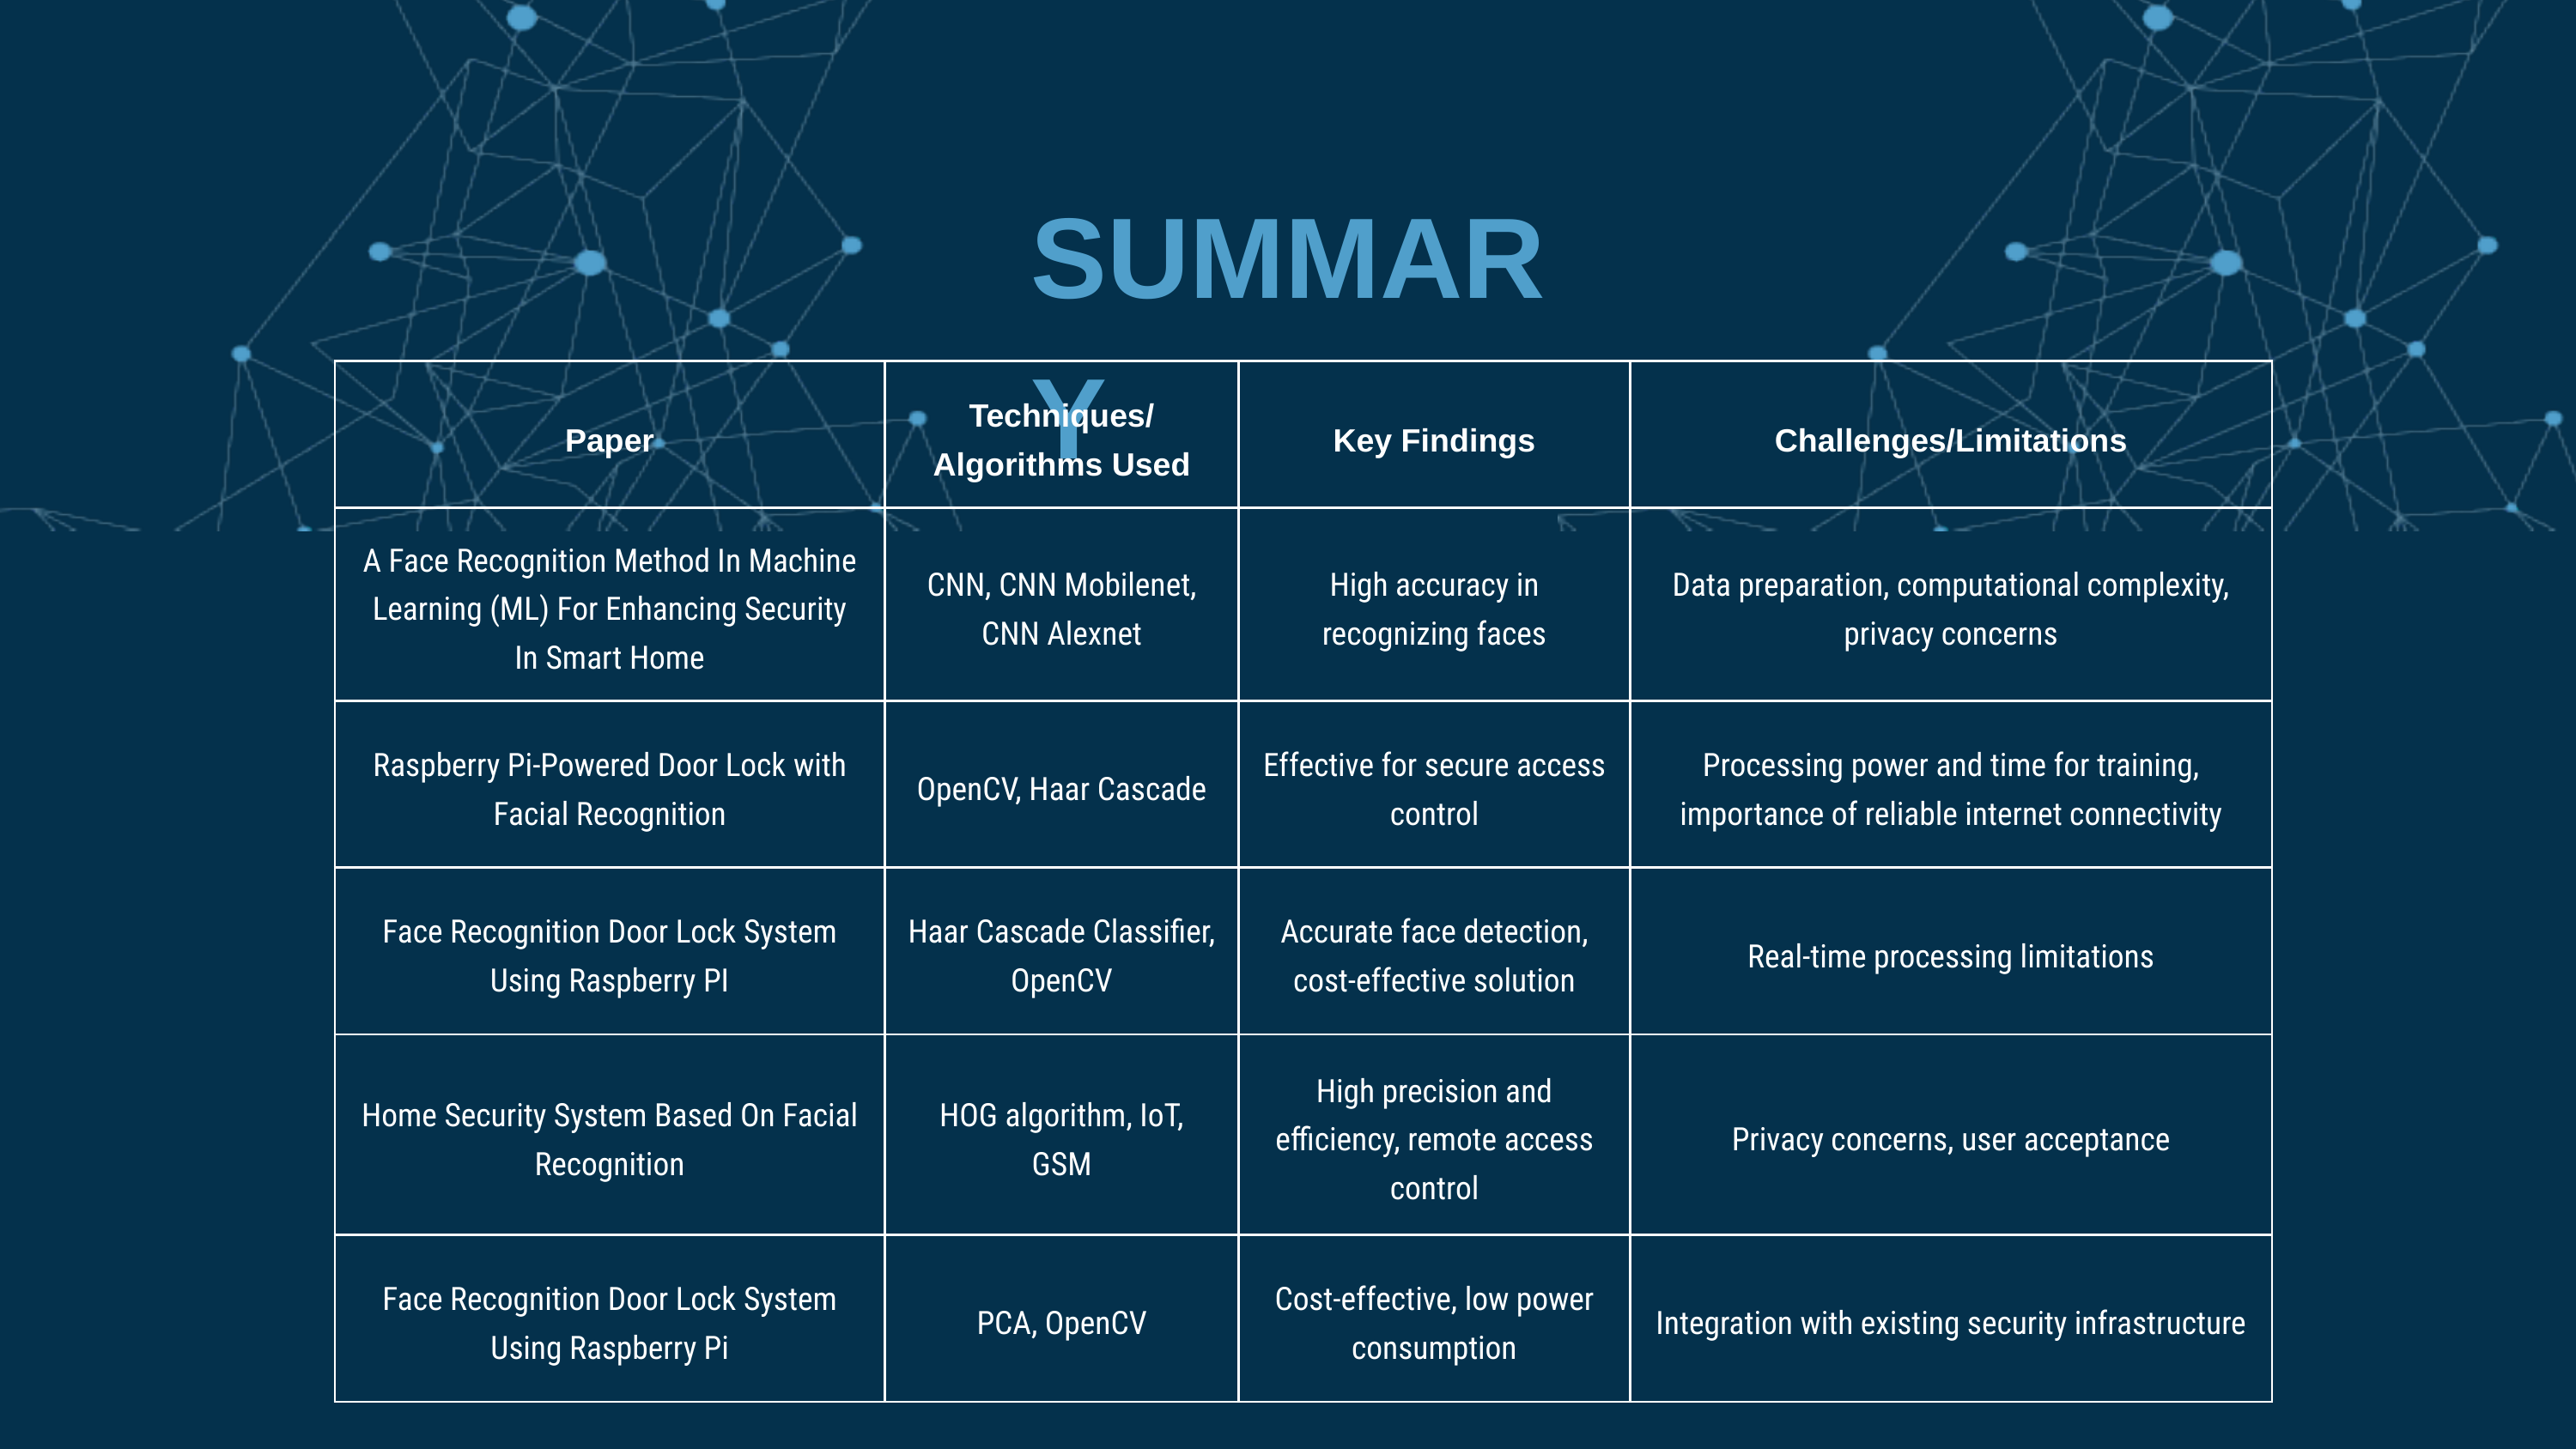

SUMMARY
| Paper | Techniques/Algorithms Used | Key Findings | Challenges/Limitations |
| --- | --- | --- | --- |
| A Face Recognition Method In Machine Learning (ML) For Enhancing Security In Smart Home | CNN, CNN Mobilenet, CNN Alexnet | High accuracy in recognizing faces | Data preparation, computational complexity, privacy concerns |
| Raspberry Pi-Powered Door Lock with Facial Recognition | OpenCV, Haar Cascade | Effective for secure access control | Processing power and time for training, importance of reliable internet connectivity |
| Face Recognition Door Lock System Using Raspberry PI | Haar Cascade Classifier, OpenCV | Accurate face detection, cost-effective solution | Real-time processing limitations |
| Home Security System Based On Facial Recognition | HOG algorithm, IoT, GSM | High precision and efficiency, remote access control | Privacy concerns, user acceptance |
| Face Recognition Door Lock System Using Raspberry Pi | PCA, OpenCV | Cost-effective, low power consumption | Integration with existing security infrastructure |